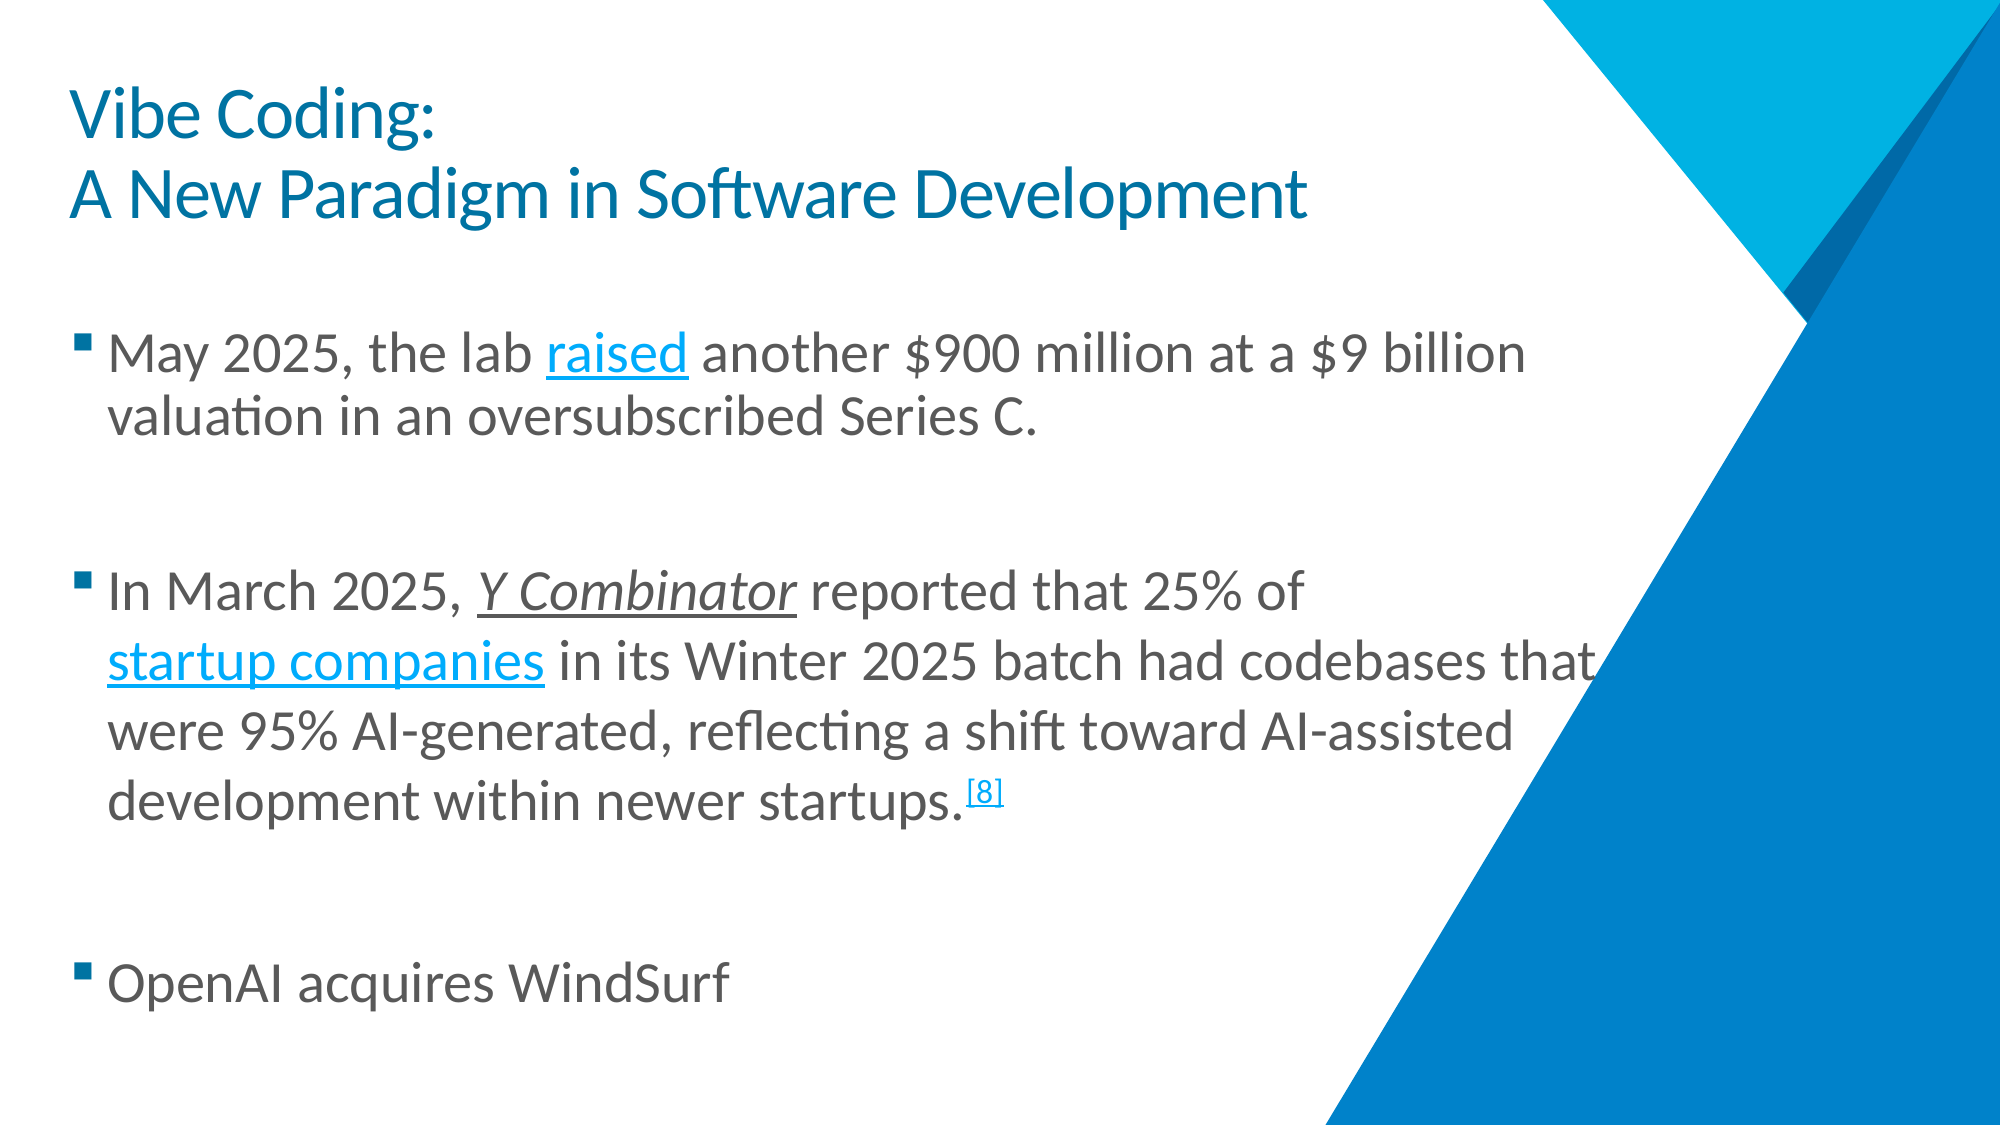

# Vibe Coding: A New Paradigm in Software Development
May 2025, the lab raised another $900 million at a $9 billion valuation in an oversubscribed Series C.

In March 2025, Y Combinator reported that 25% of startup companies in its Winter 2025 batch had codebases that were 95% AI-generated, reflecting a shift toward AI-assisted development within newer startups.[8]

OpenAI acquires WindSurf